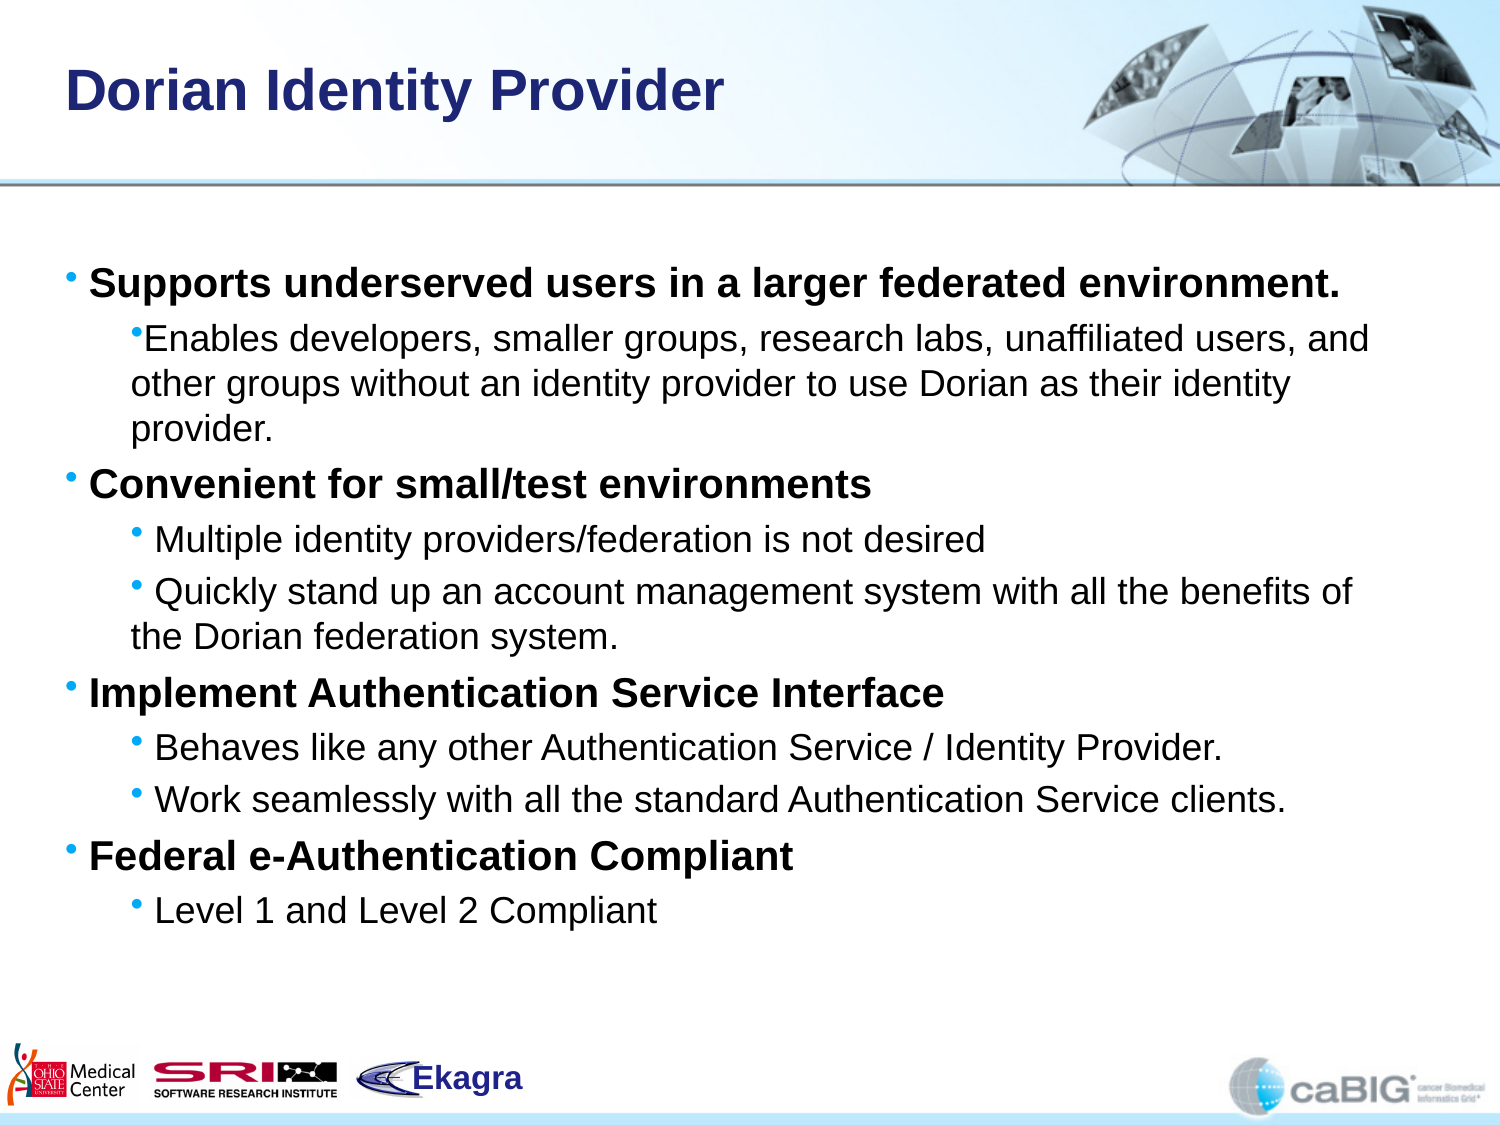

# Dorian Identity Provider
 Supports underserved users in a larger federated environment.
Enables developers, smaller groups, research labs, unaffiliated users, and other groups without an identity provider to use Dorian as their identity provider.
 Convenient for small/test environments
 Multiple identity providers/federation is not desired
 Quickly stand up an account management system with all the benefits of the Dorian federation system.
 Implement Authentication Service Interface
 Behaves like any other Authentication Service / Identity Provider.
 Work seamlessly with all the standard Authentication Service clients.
 Federal e-Authentication Compliant
 Level 1 and Level 2 Compliant